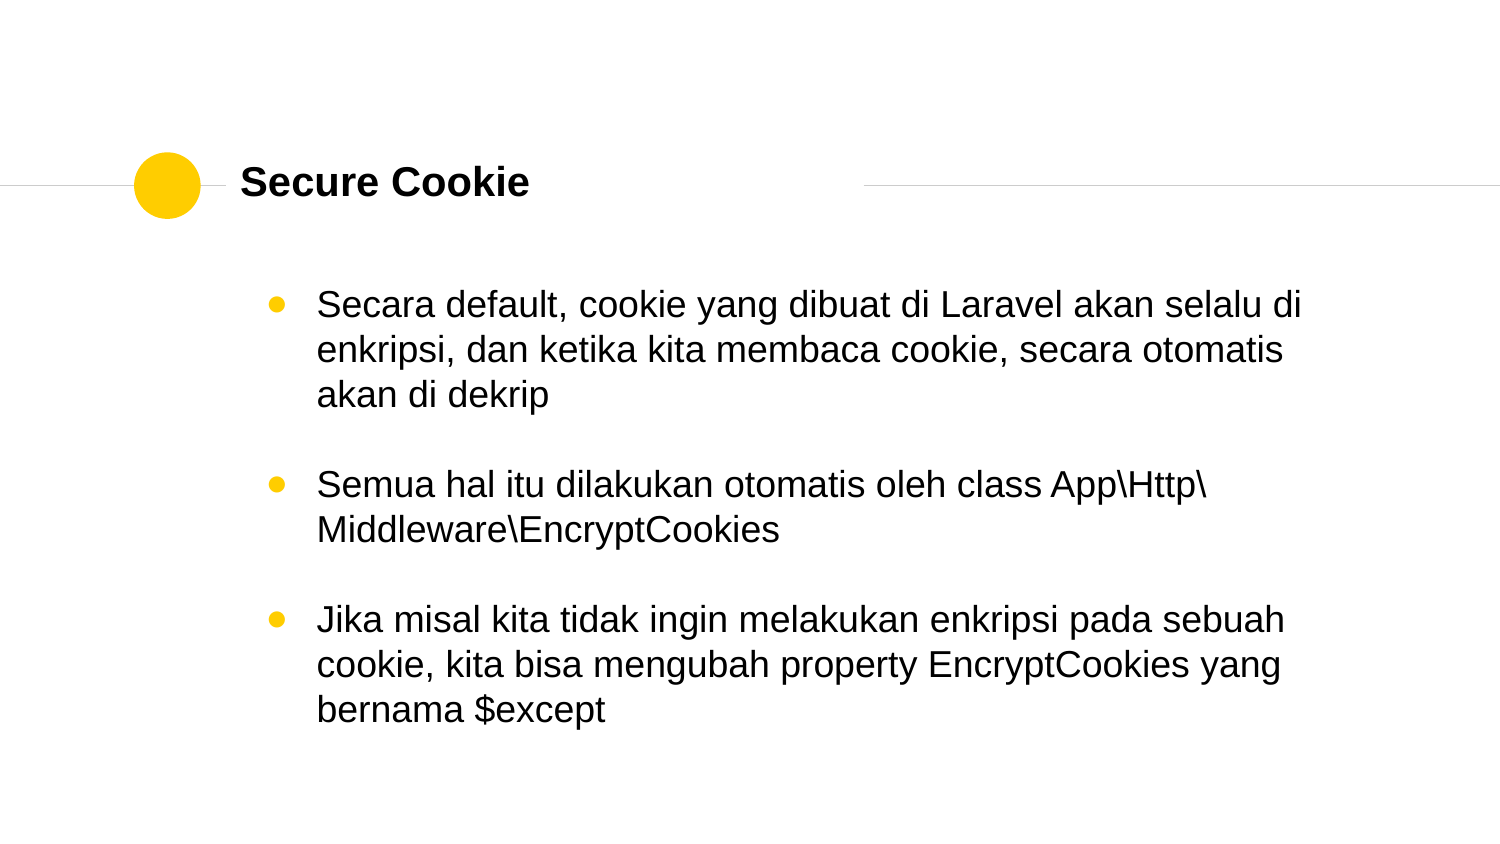

# Secure Cookie
Secara default, cookie yang dibuat di Laravel akan selalu di enkripsi, dan ketika kita membaca cookie, secara otomatis akan di dekrip

Semua hal itu dilakukan otomatis oleh class App\Http\Middleware\EncryptCookies

Jika misal kita tidak ingin melakukan enkripsi pada sebuah cookie, kita bisa mengubah property EncryptCookies yang bernama $except